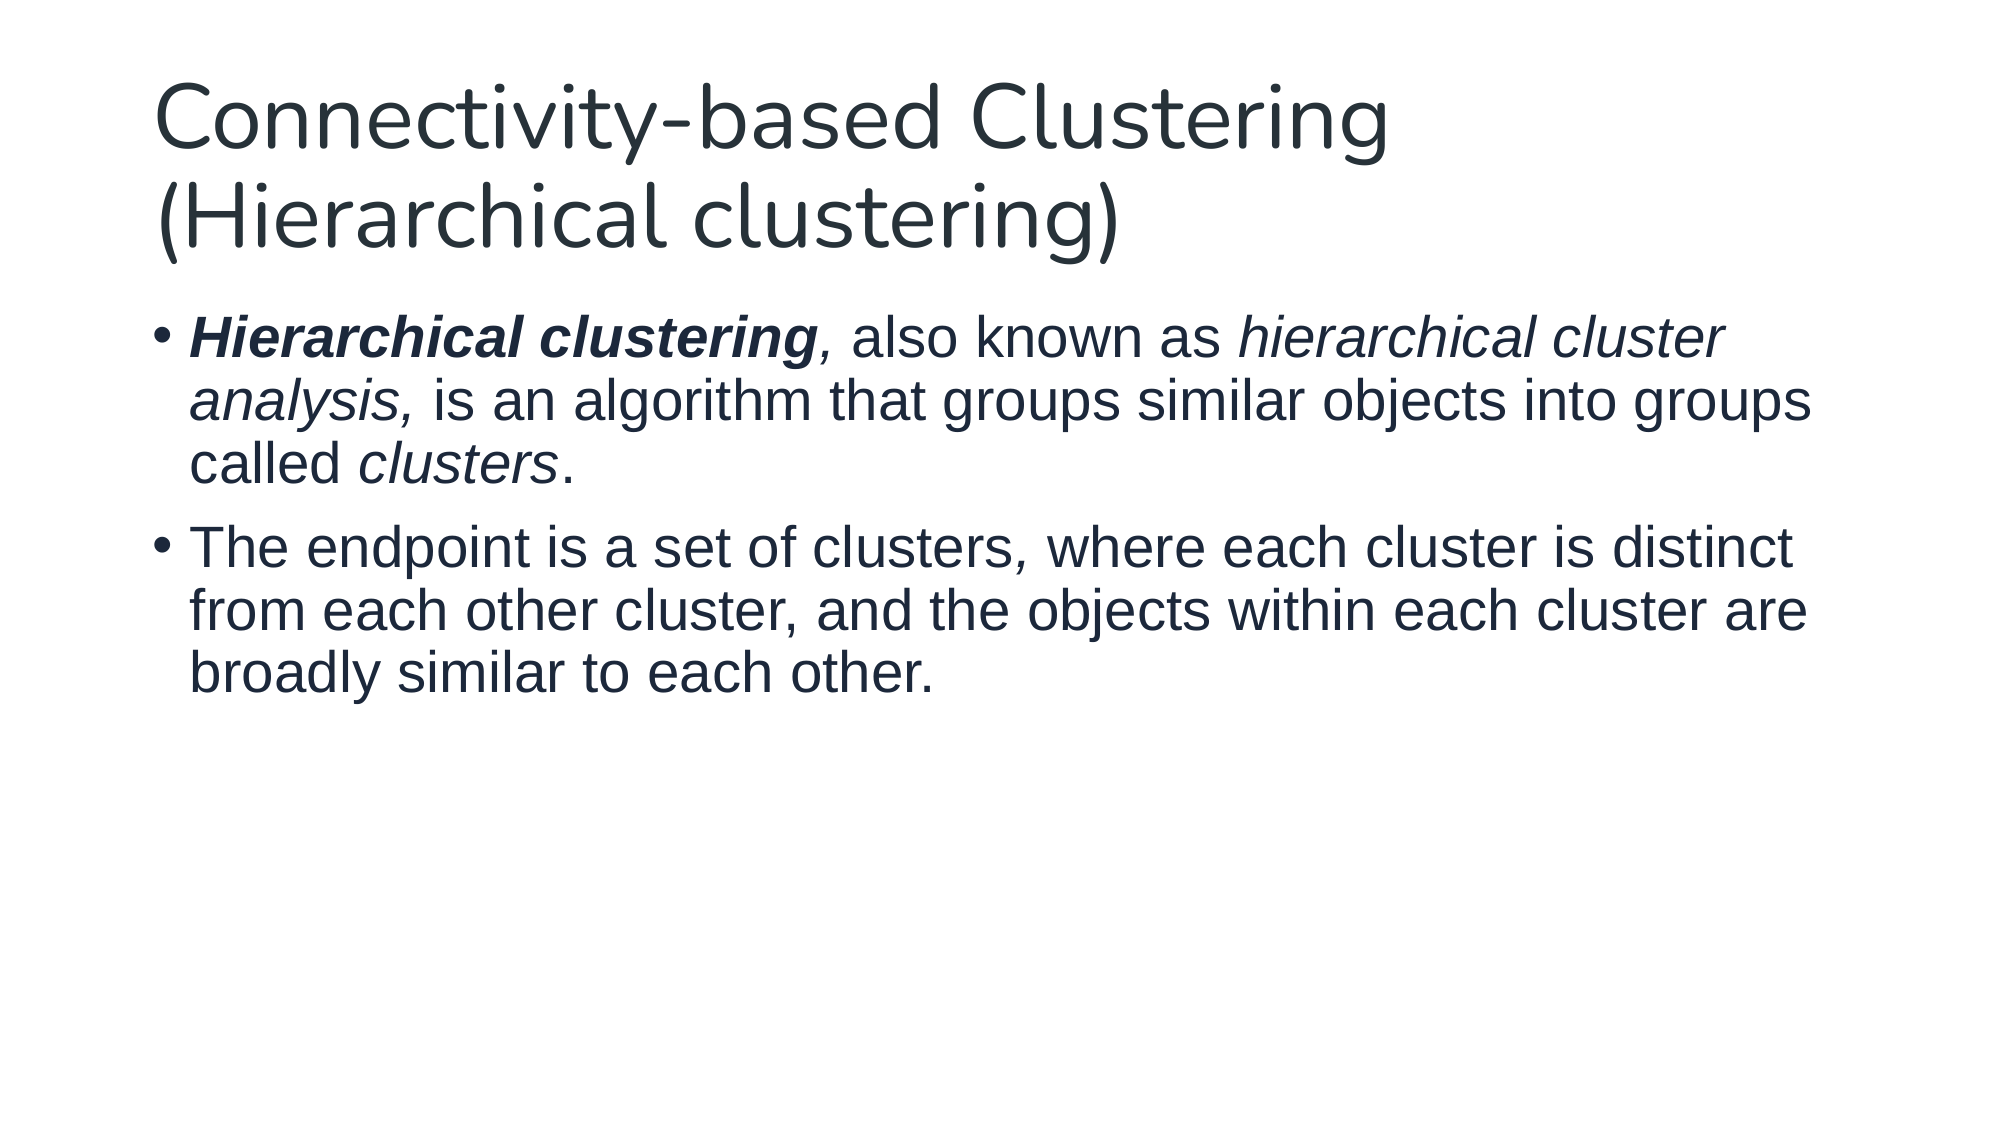

# Connectivity-based Clustering (Hierarchical clustering)
Hierarchical clustering, also known as hierarchical cluster analysis, is an algorithm that groups similar objects into groups called clusters.
The endpoint is a set of clusters, where each cluster is distinct from each other cluster, and the objects within each cluster are broadly similar to each other.